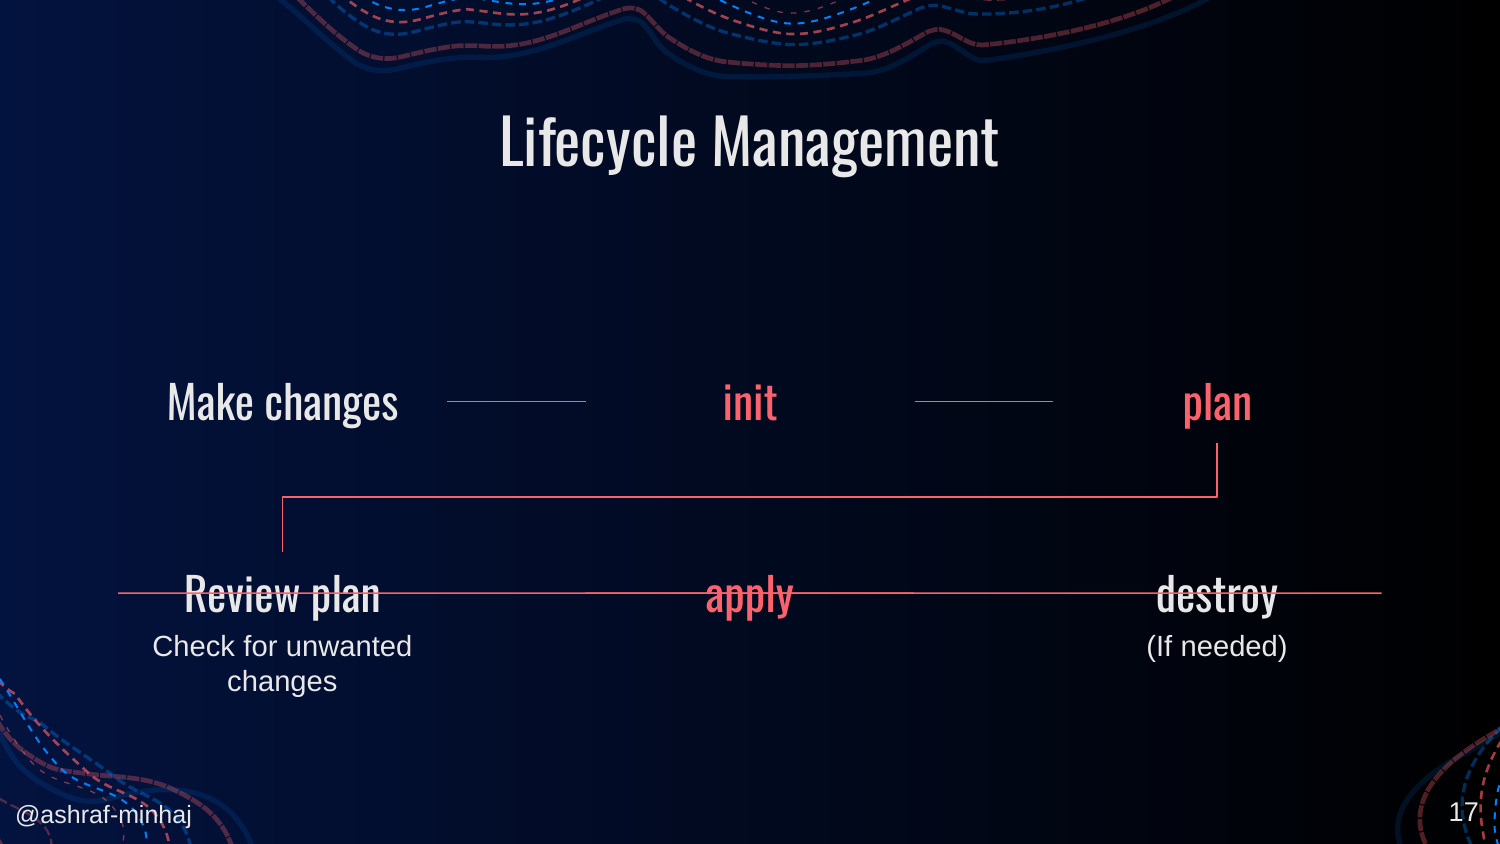

# Lifecycle Management
init
Make changes
plan
apply
destroy
Review plan
Check for unwanted changes
(If needed)
17
@ashraf-minhaj